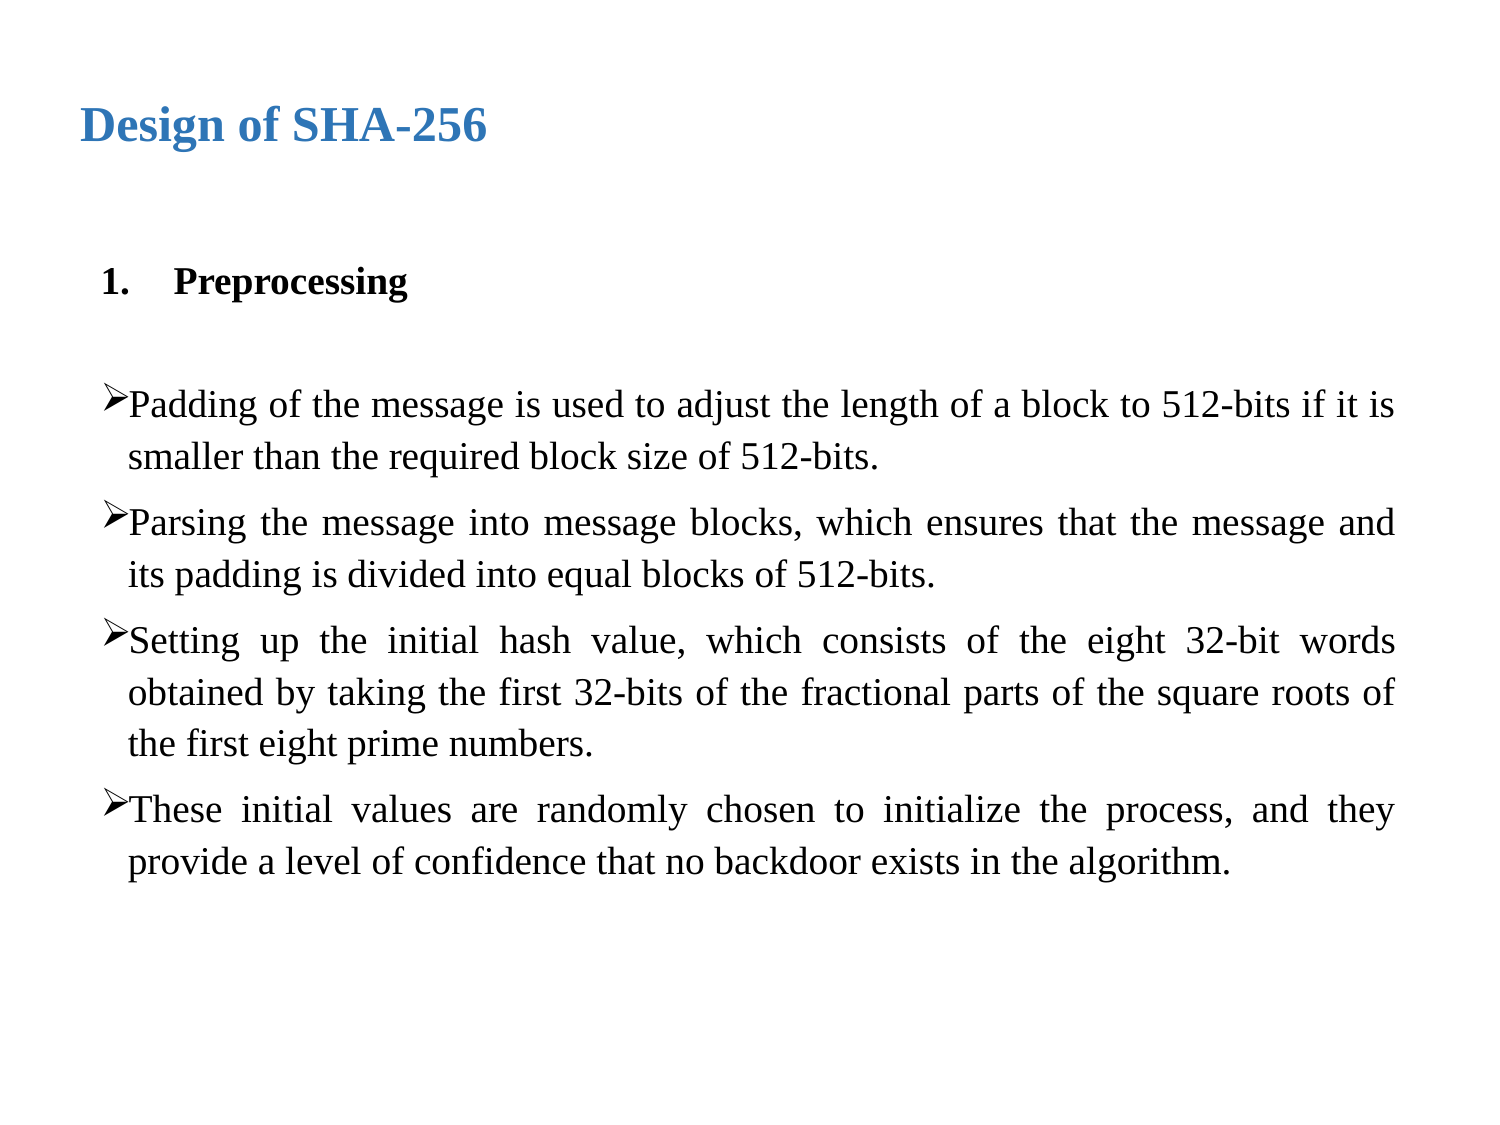

# Design of SHA-256
Preprocessing

Padding of the message is used to adjust the length of a block to 512-bits if it is smaller than the required block size of 512-bits.
Parsing the message into message blocks, which ensures that the message and its padding is divided into equal blocks of 512-bits.
Setting up the initial hash value, which consists of the eight 32-bit words obtained by taking the first 32-bits of the fractional parts of the square roots of the first eight prime numbers.
These initial values are randomly chosen to initialize the process, and they provide a level of confidence that no backdoor exists in the algorithm.